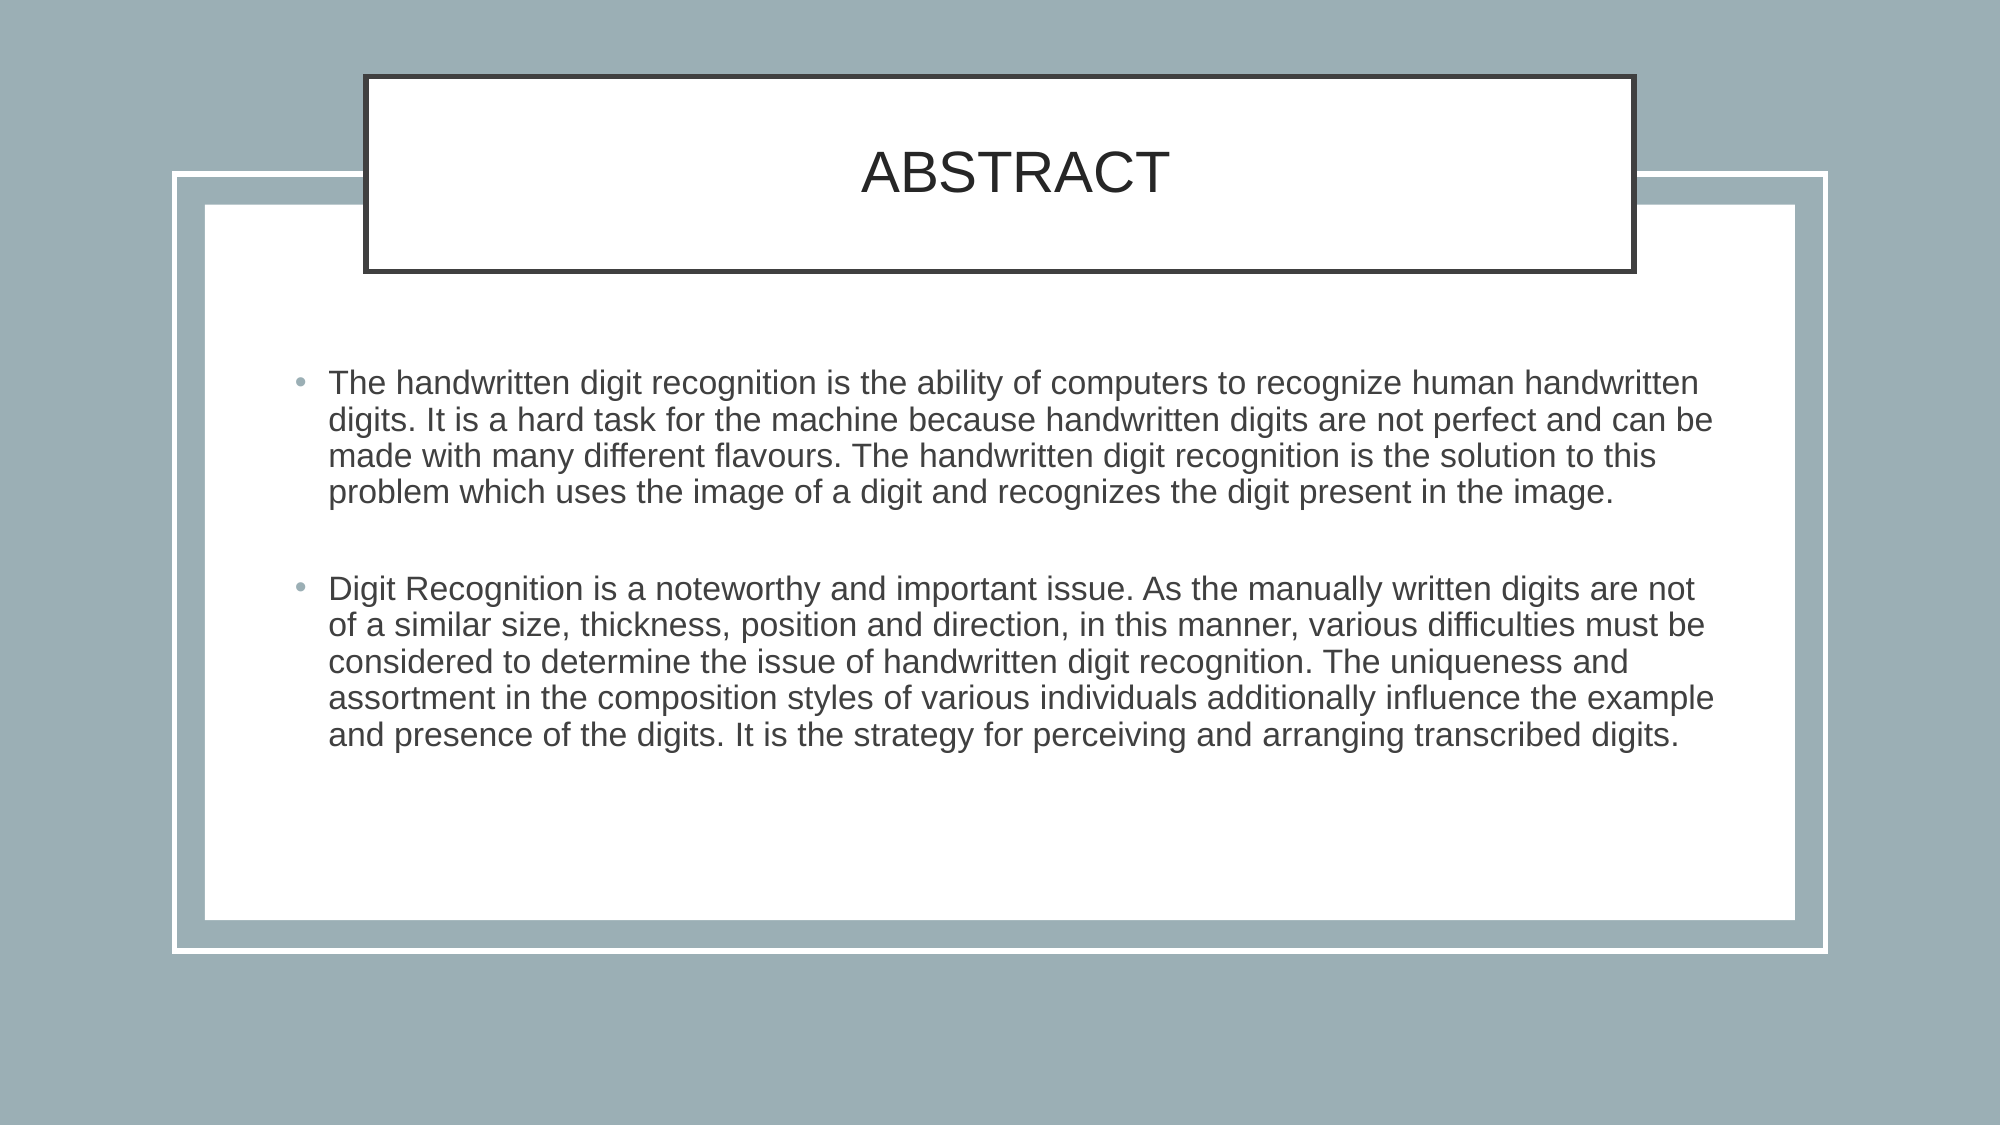

# ABSTRACT

The handwritten digit recognition is the ability of computers to recognize human handwritten digits. It is a hard task for the machine because handwritten digits are not perfect and can be made with many different flavours. The handwritten digit recognition is the solution to this problem which uses the image of a digit and recognizes the digit present in the image.

Digit Recognition is a noteworthy and important issue. As the manually written digits are not of a similar size, thickness, position and direction, in this manner, various difficulties must be considered to determine the issue of handwritten digit recognition. The uniqueness and assortment in the composition styles of various individuals additionally influence the example and presence of the digits. It is the strategy for perceiving and arranging transcribed digits.